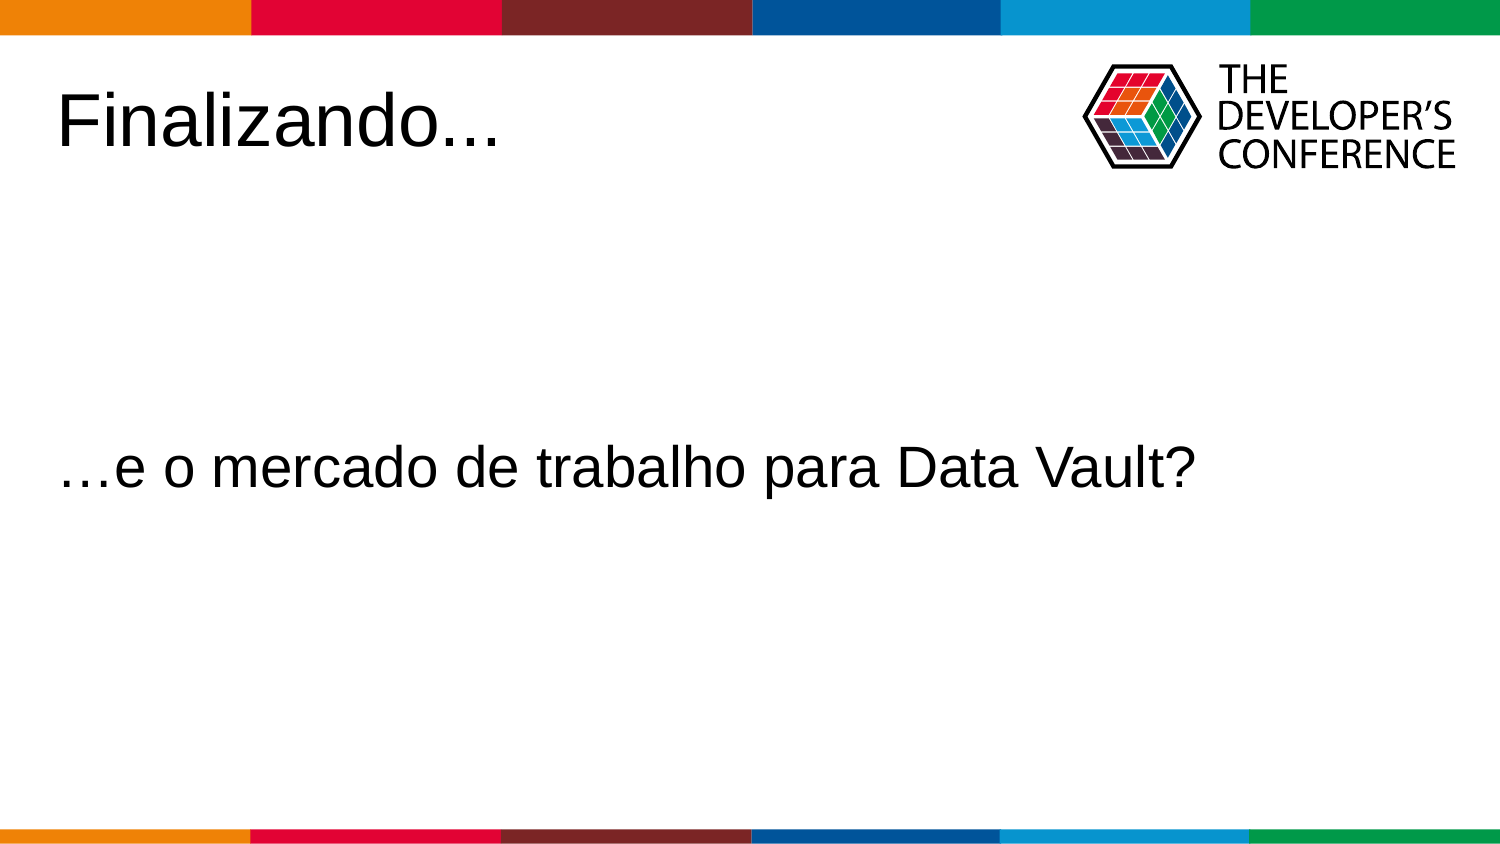

# Finalizando...
…e o mercado de trabalho para Data Vault?